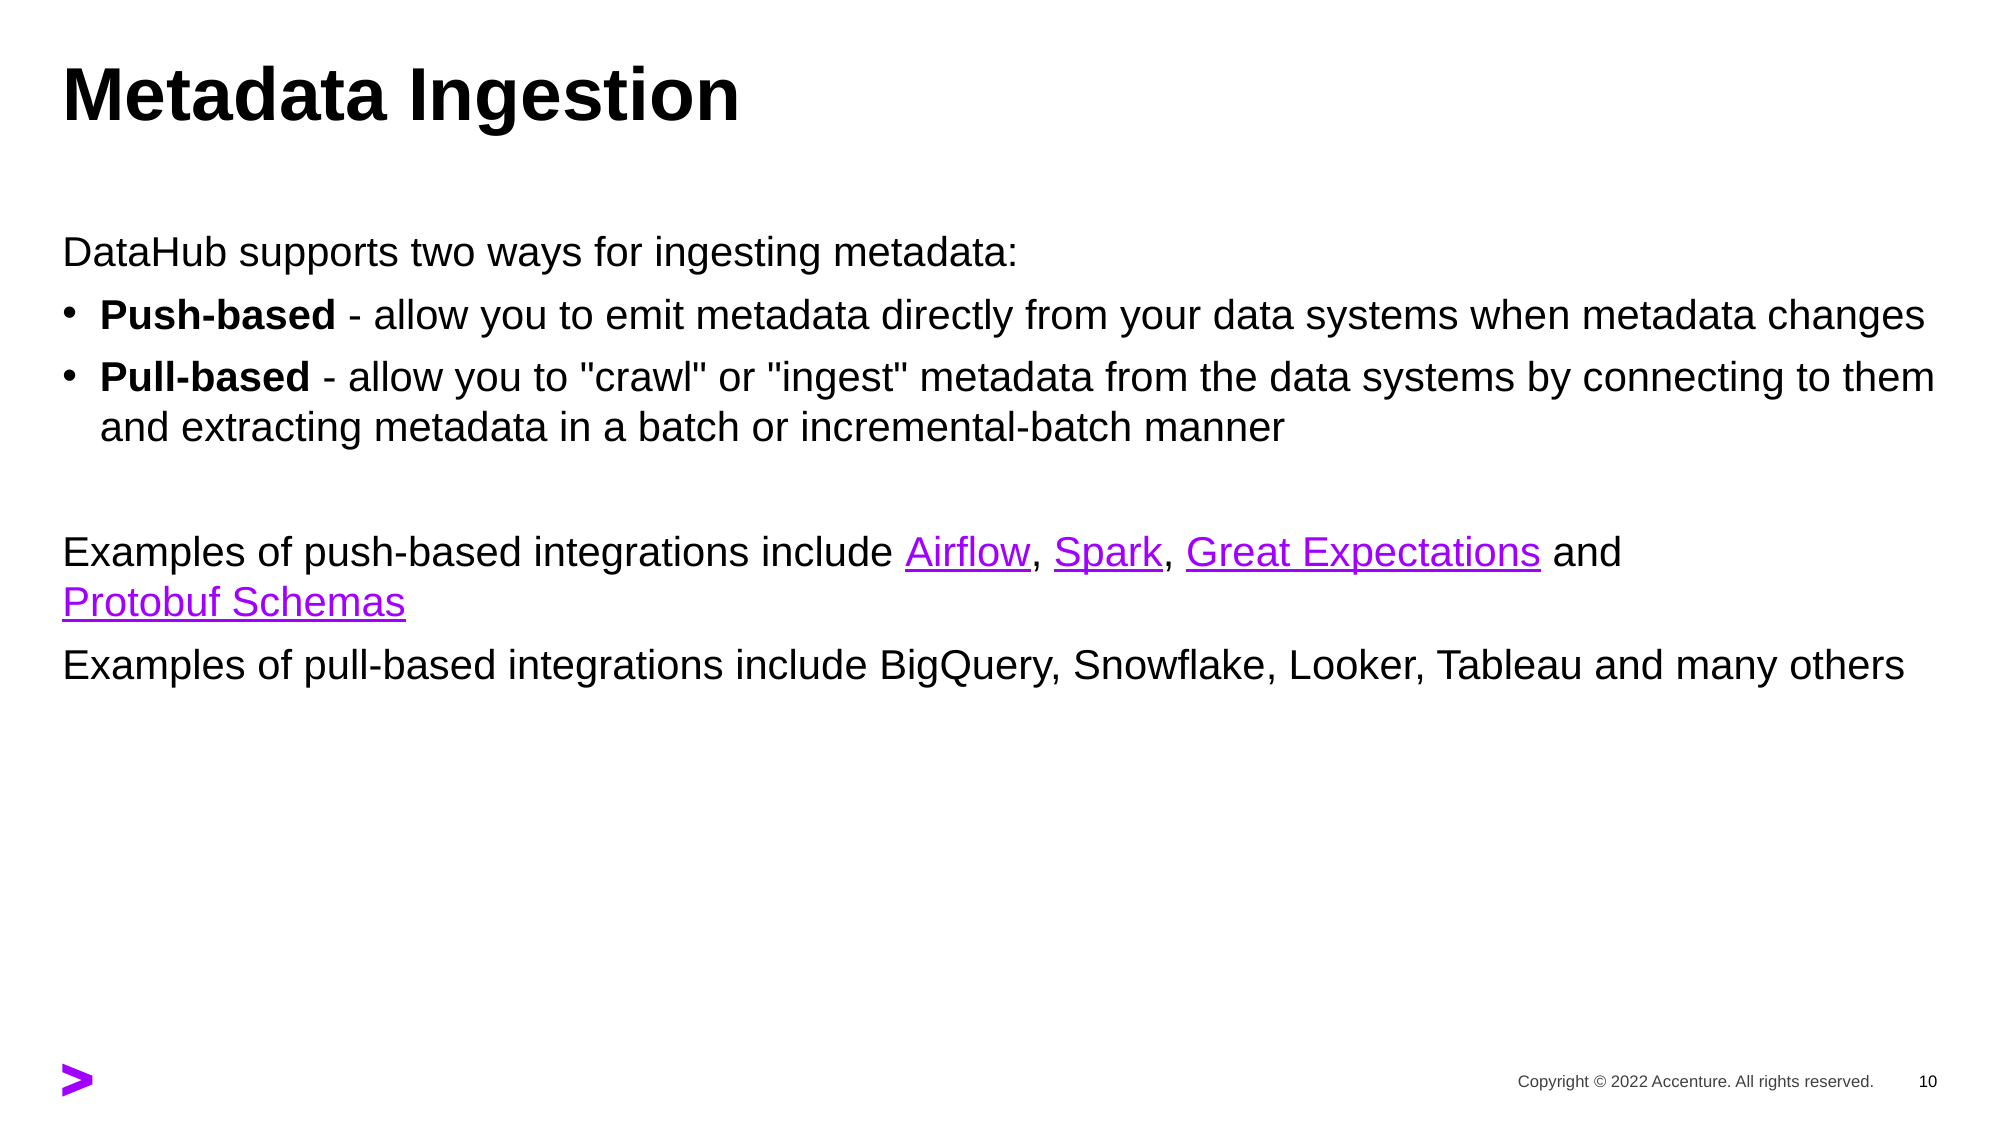

# Metadata Ingestion
DataHub supports two ways for ingesting metadata:
Push-based - allow you to emit metadata directly from your data systems when metadata changes
Pull-based - allow you to "crawl" or "ingest" metadata from the data systems by connecting to them and extracting metadata in a batch or incremental-batch manner

Examples of push-based integrations include Airflow, Spark, Great Expectations and Protobuf Schemas
Examples of pull-based integrations include BigQuery, Snowflake, Looker, Tableau and many others
Copyright © 2022 Accenture. All rights reserved.
10